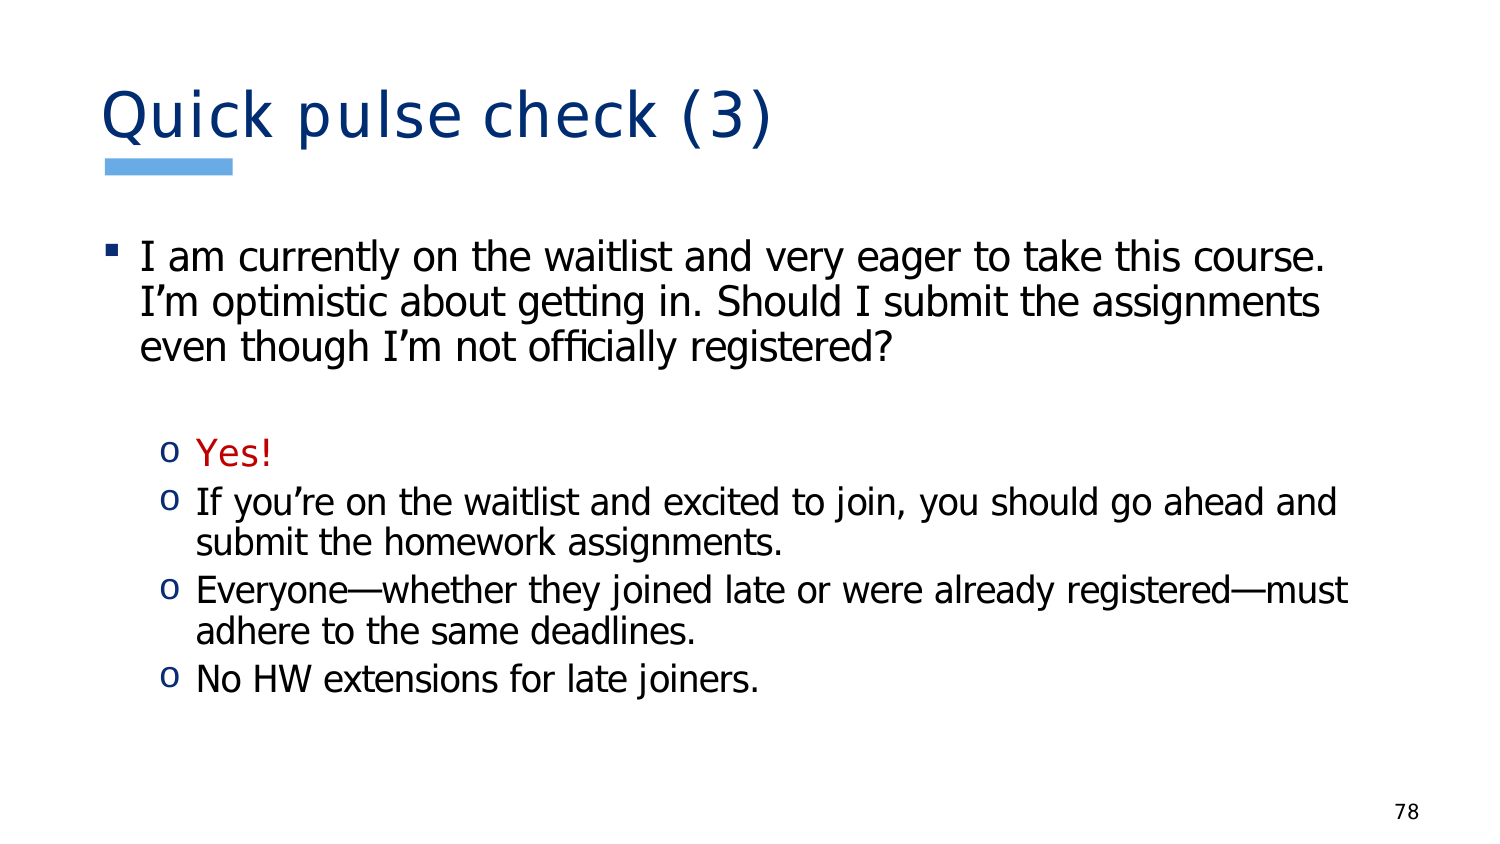

# Quick pulse check (3)
I am currently on the waitlist and very eager to take this course. I’m optimistic about getting in. Should I submit the assignments even though I’m not officially registered?

Yes!
If you’re on the waitlist and excited to join, you should go ahead and submit the homework assignments.
Everyone—whether they joined late or were already registered—must adhere to the same deadlines.
No HW extensions for late joiners.